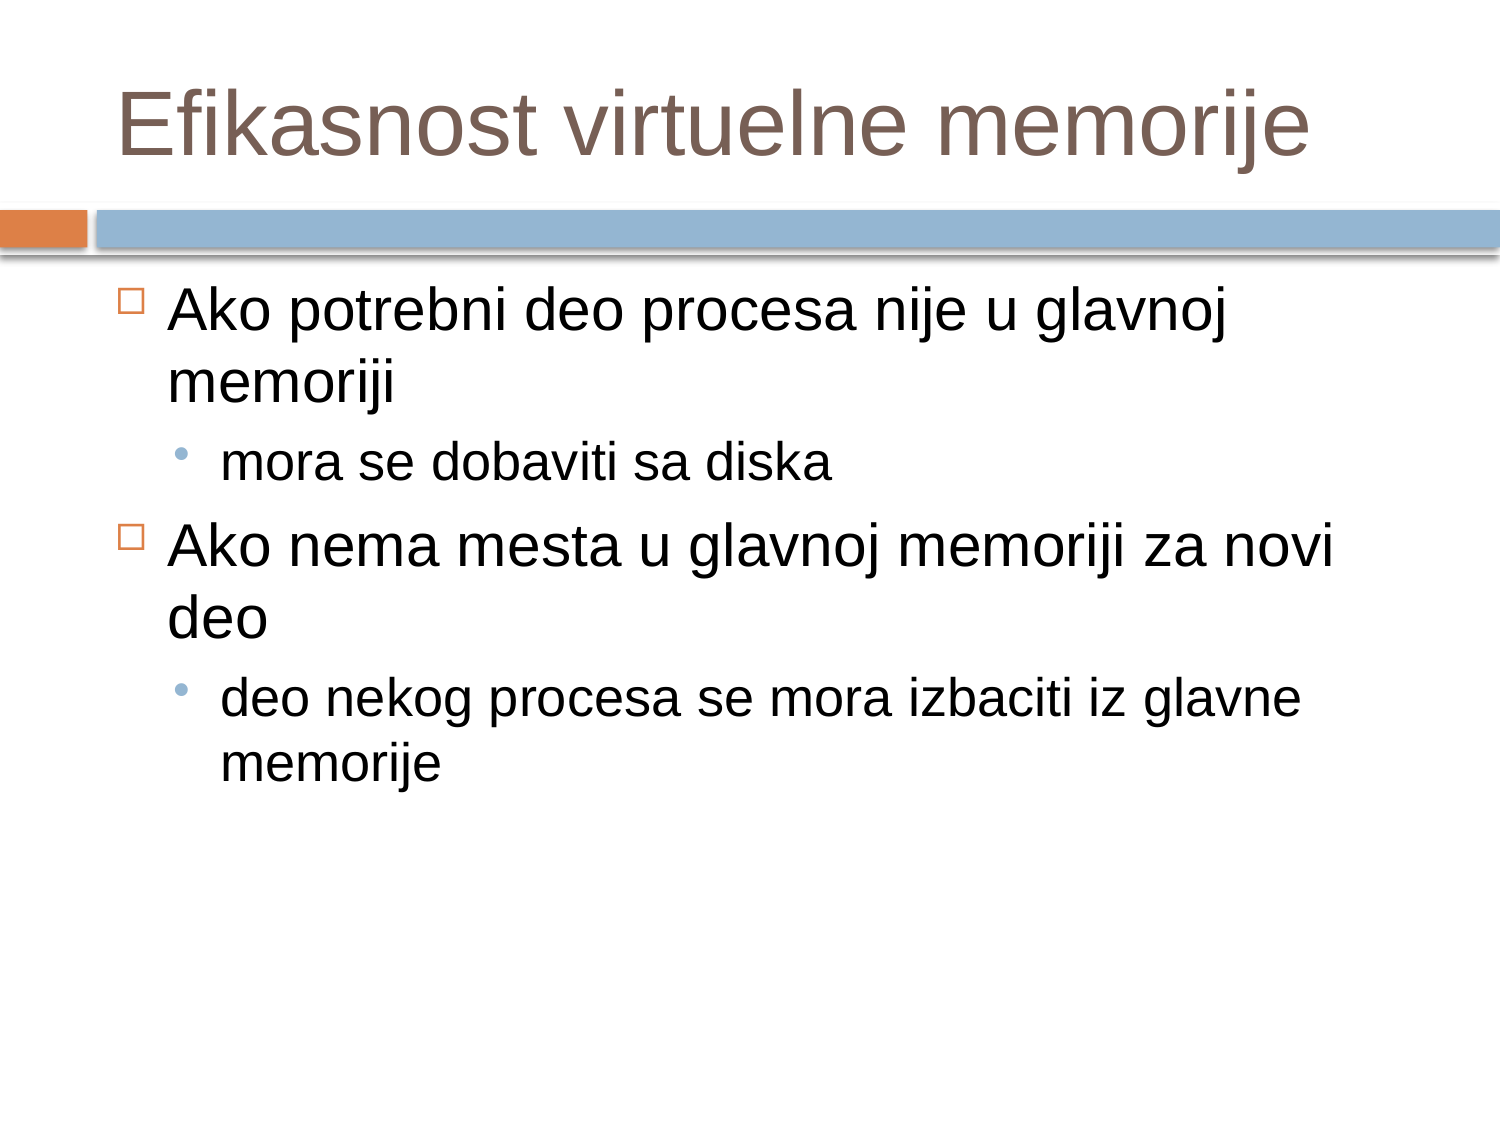

# Efikasnost virtuelne memorije
Ako potrebni deo procesa nije u glavnoj memoriji
mora se dobaviti sa diska
Ako nema mesta u glavnoj memoriji za novi deo
deo nekog procesa se mora izbaciti iz glavne memorije